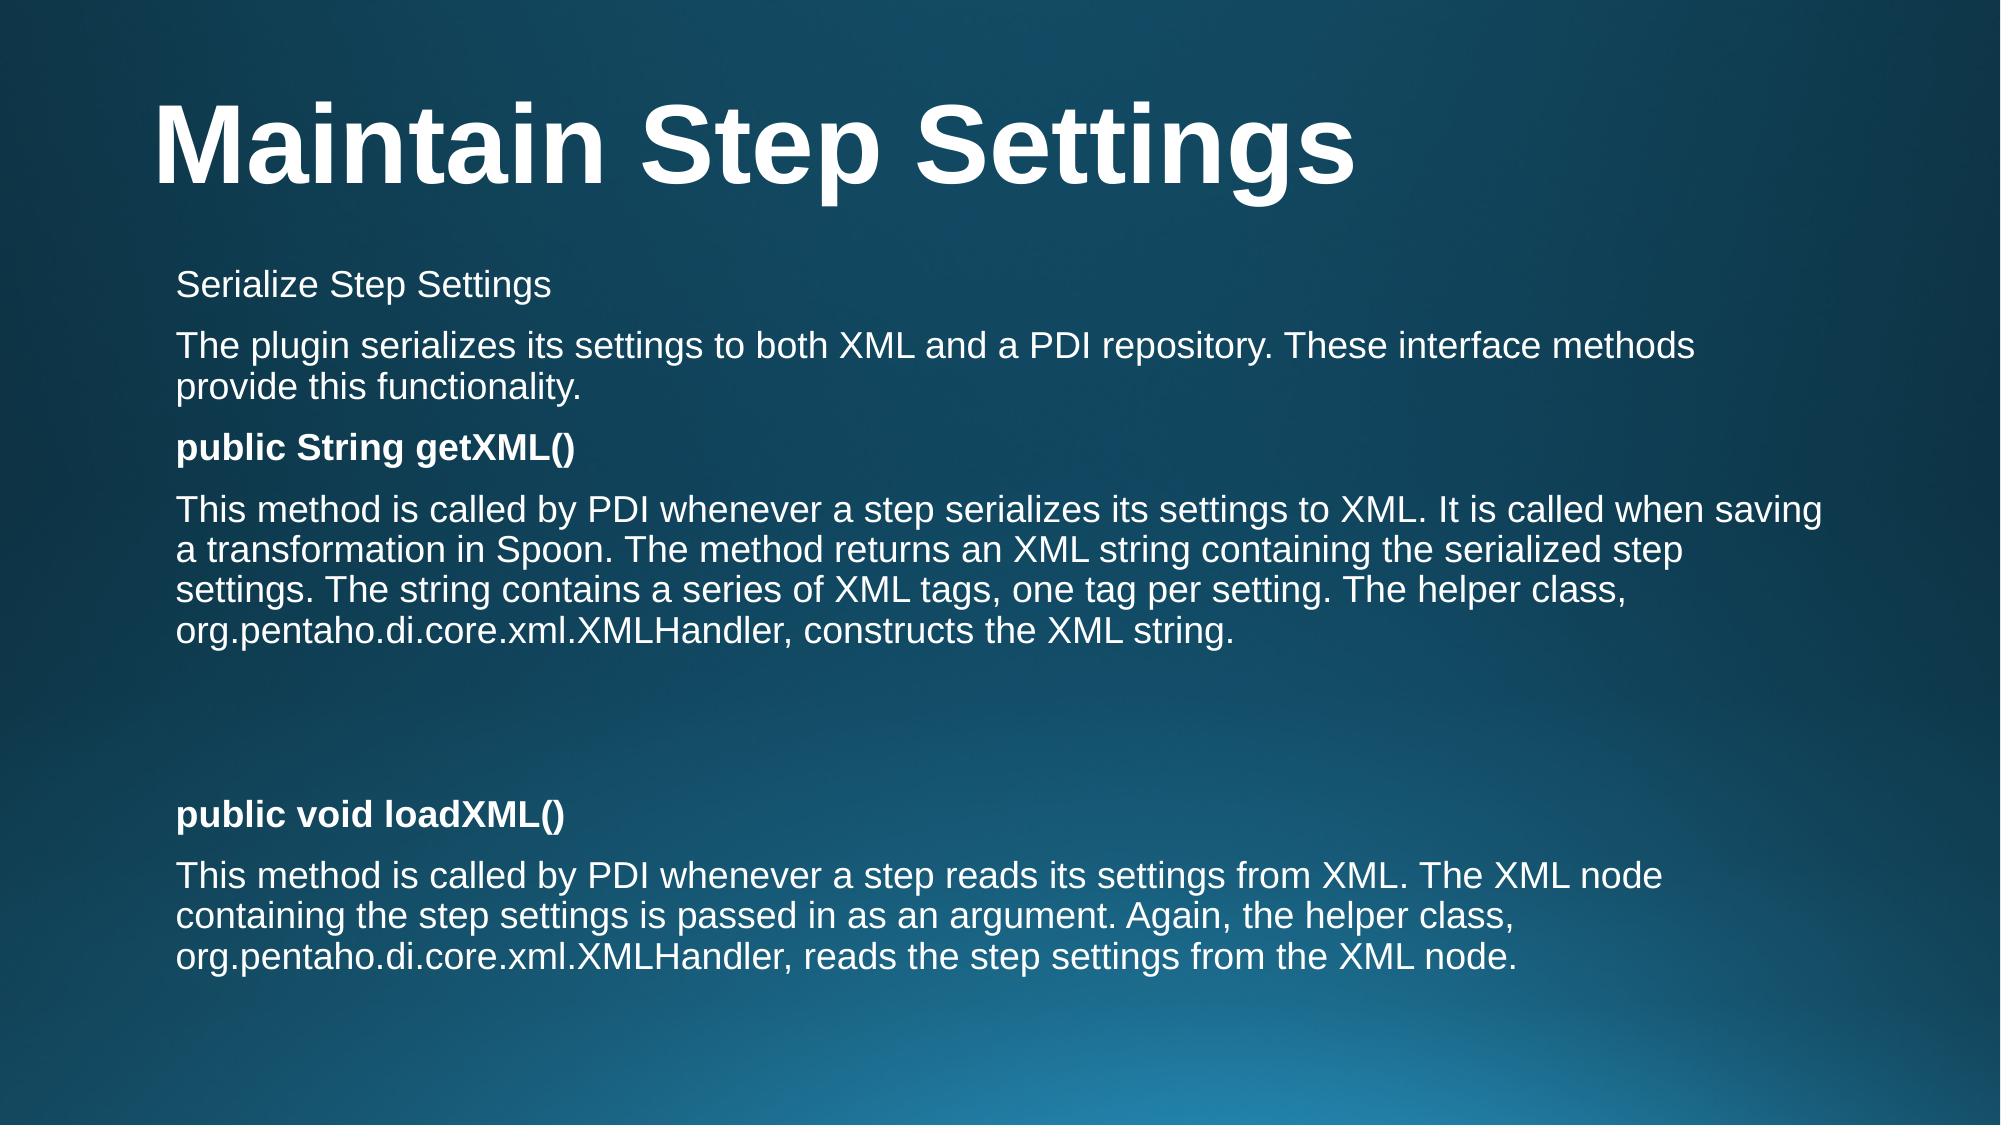

# Maintain Step Settings
Serialize Step Settings
The plugin serializes its settings to both XML and a PDI repository. These interface methods provide this functionality.
public String getXML()
This method is called by PDI whenever a step serializes its settings to XML. It is called when saving a transformation in Spoon. The method returns an XML string containing the serialized step settings. The string contains a series of XML tags, one tag per setting. The helper class, org.pentaho.di.core.xml.XMLHandler, constructs the XML string.

public void loadXML()
This method is called by PDI whenever a step reads its settings from XML. The XML node containing the step settings is passed in as an argument. Again, the helper class, org.pentaho.di.core.xml.XMLHandler, reads the step settings from the XML node.